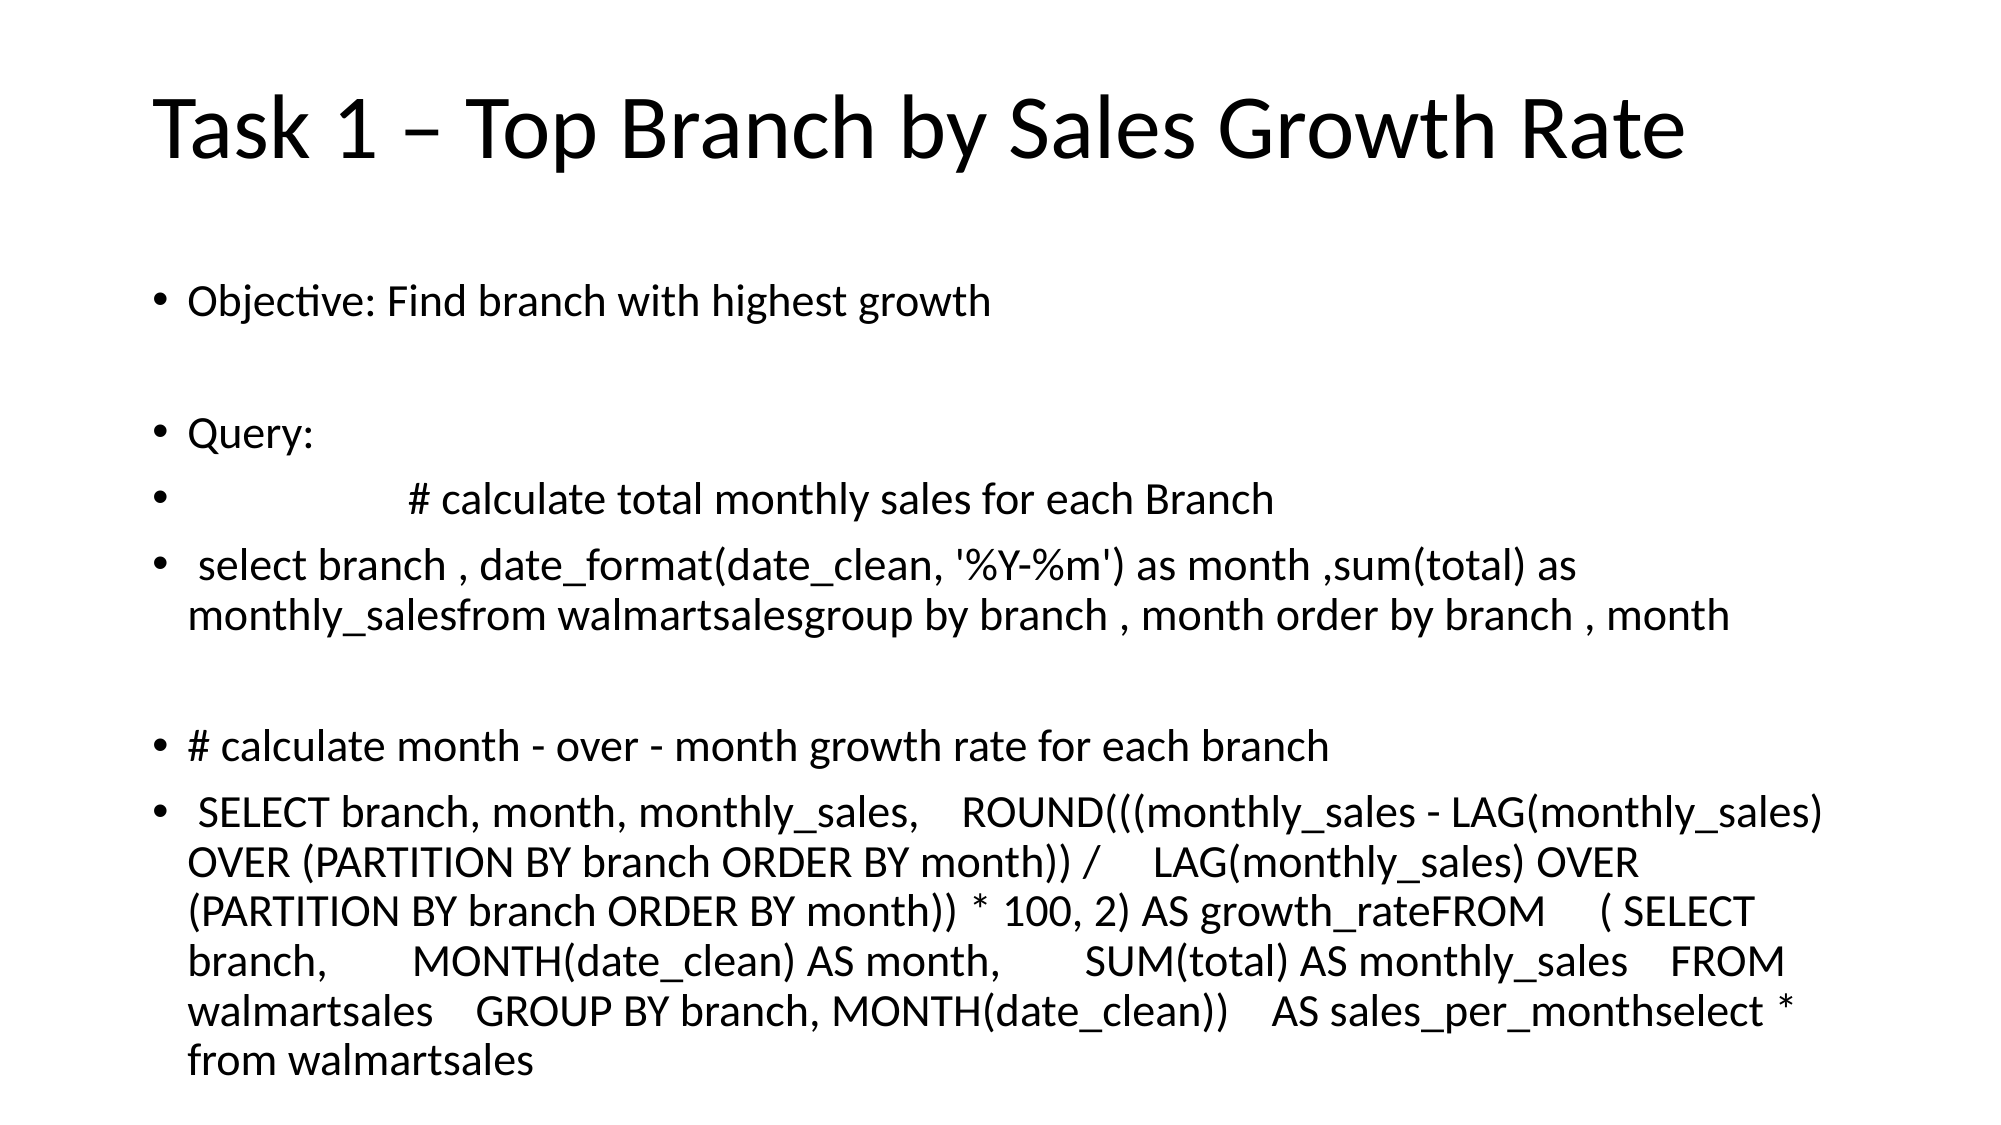

# Task 1 – Top Branch by Sales Growth Rate

Objective: Find branch with highest growth

Query:
                     # calculate total monthly sales for each Branch
 select branch , date_format(date_clean, '%Y-%m') as month ,sum(total) as monthly_salesfrom walmartsalesgroup by branch , month order by branch , month

# calculate month - over - month growth rate for each branch
 SELECT branch, month, monthly_sales,    ROUND(((monthly_sales - LAG(monthly_sales) OVER (PARTITION BY branch ORDER BY month)) /     LAG(monthly_sales) OVER (PARTITION BY branch ORDER BY month)) * 100, 2) AS growth_rateFROM     ( SELECT branch,        MONTH(date_clean) AS month,        SUM(total) AS monthly_sales    FROM  walmartsales    GROUP BY branch, MONTH(date_clean))    AS sales_per_monthselect * from walmartsales